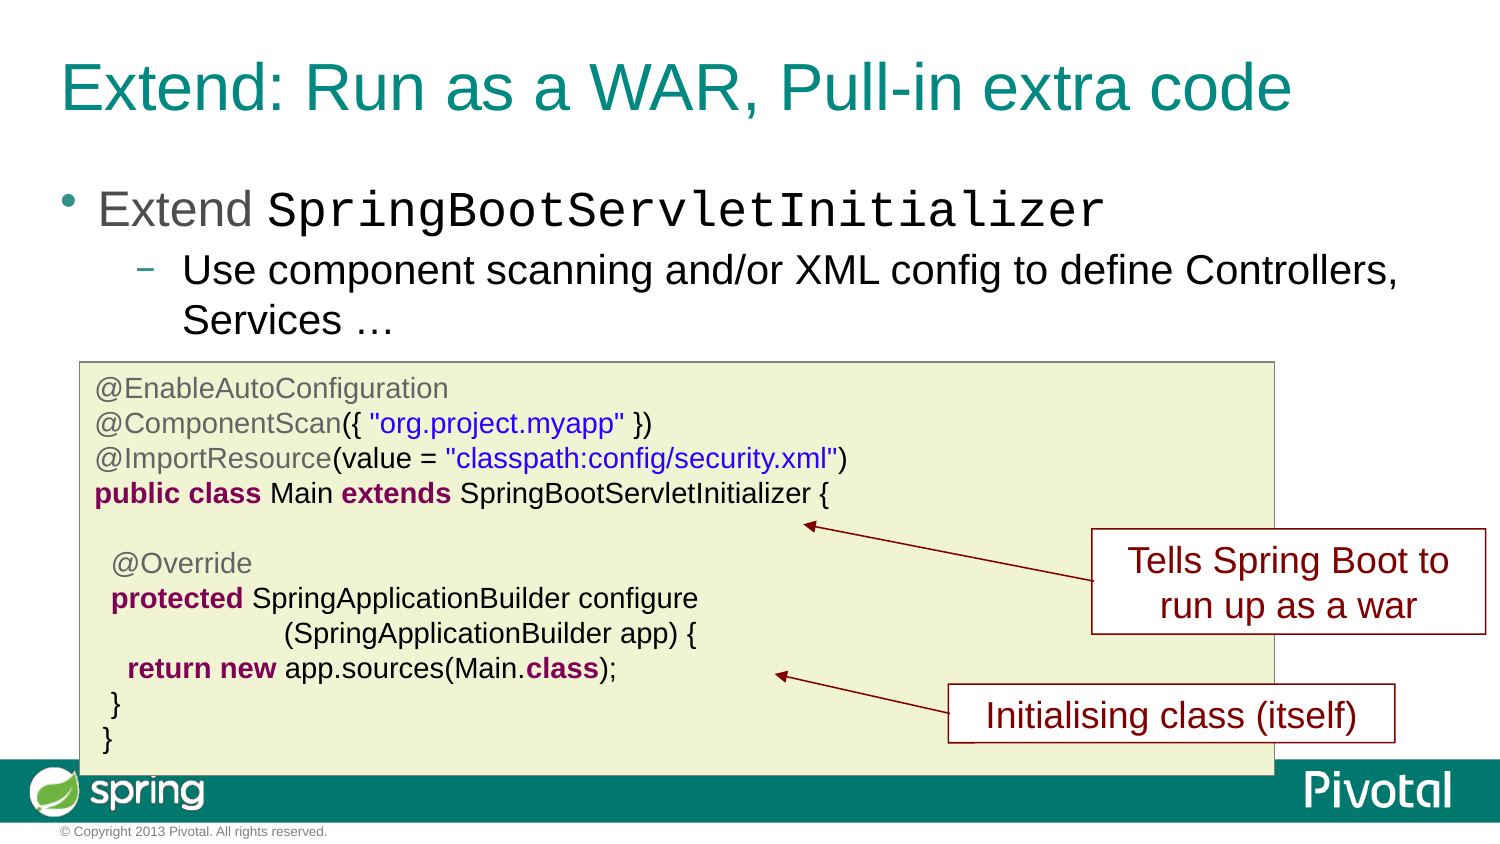

# Extend: Run as a WAR, Pull-in extra code
Extend SpringBootServletInitializer
Use component scanning and/or XML config to define Controllers, Services …
@EnableAutoConfiguration
@ComponentScan({ "org.project.myapp" })
@ImportResource(value = "classpath:config/security.xml")
public class Main extends SpringBootServletInitializer {

  @Override
  protected SpringApplicationBuilder configure
                       (SpringApplicationBuilder app) {
    return new app.sources(Main.class);
  }
 }

Tells Spring Boot to
run up as a war

Initialising class (itself)